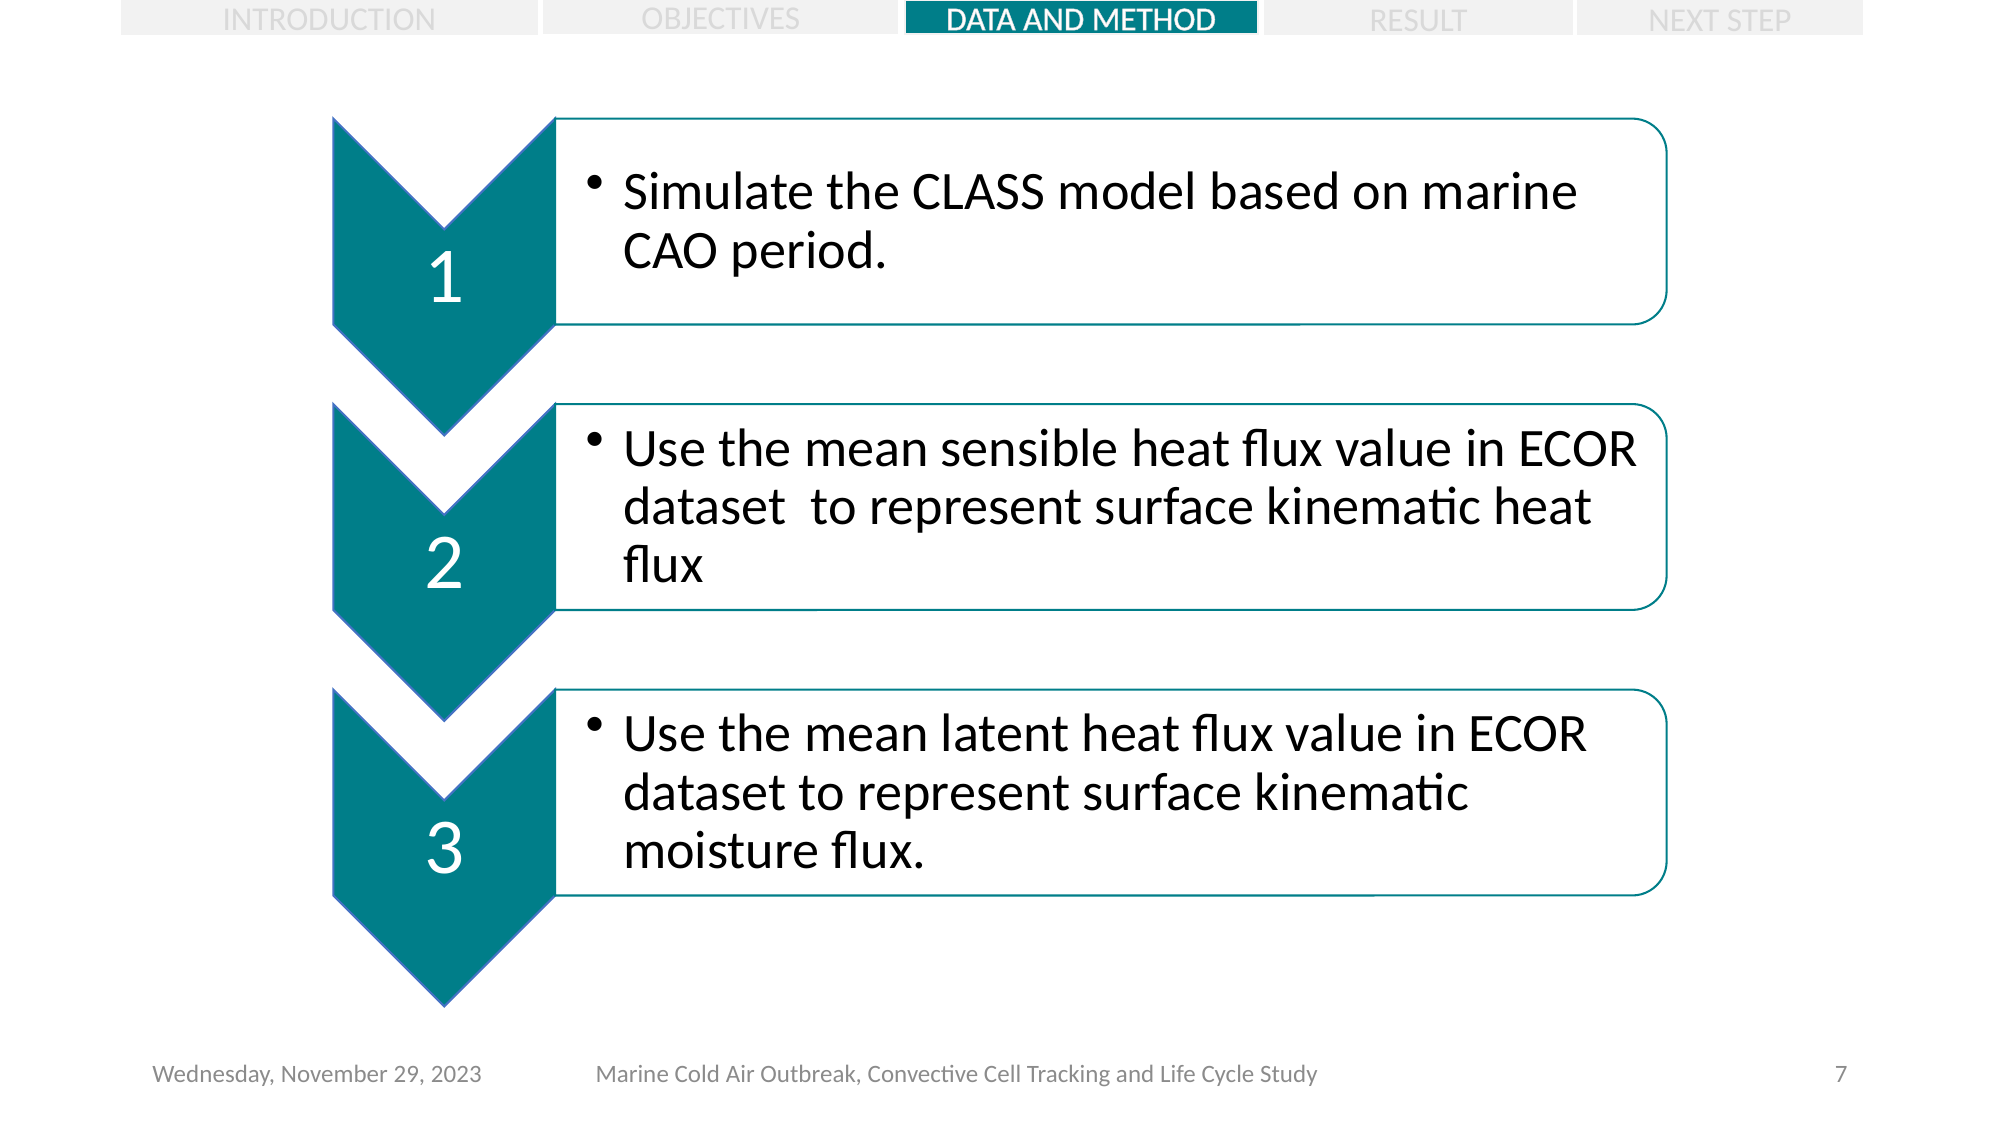

OBJECTIVES
DATA AND METHOD
INTRODUCTION
RESULT
NEXT STEP
1
Simulate the CLASS model based on marine CAO period.
2
Use the mean sensible heat flux value in ECOR dataset  to represent surface kinematic heat flux
3
Use the mean latent heat flux value in ECOR dataset to represent surface kinematic moisture flux.
Wednesday, November 29, 2023
Marine Cold Air Outbreak, Convective Cell Tracking and Life Cycle Study
7